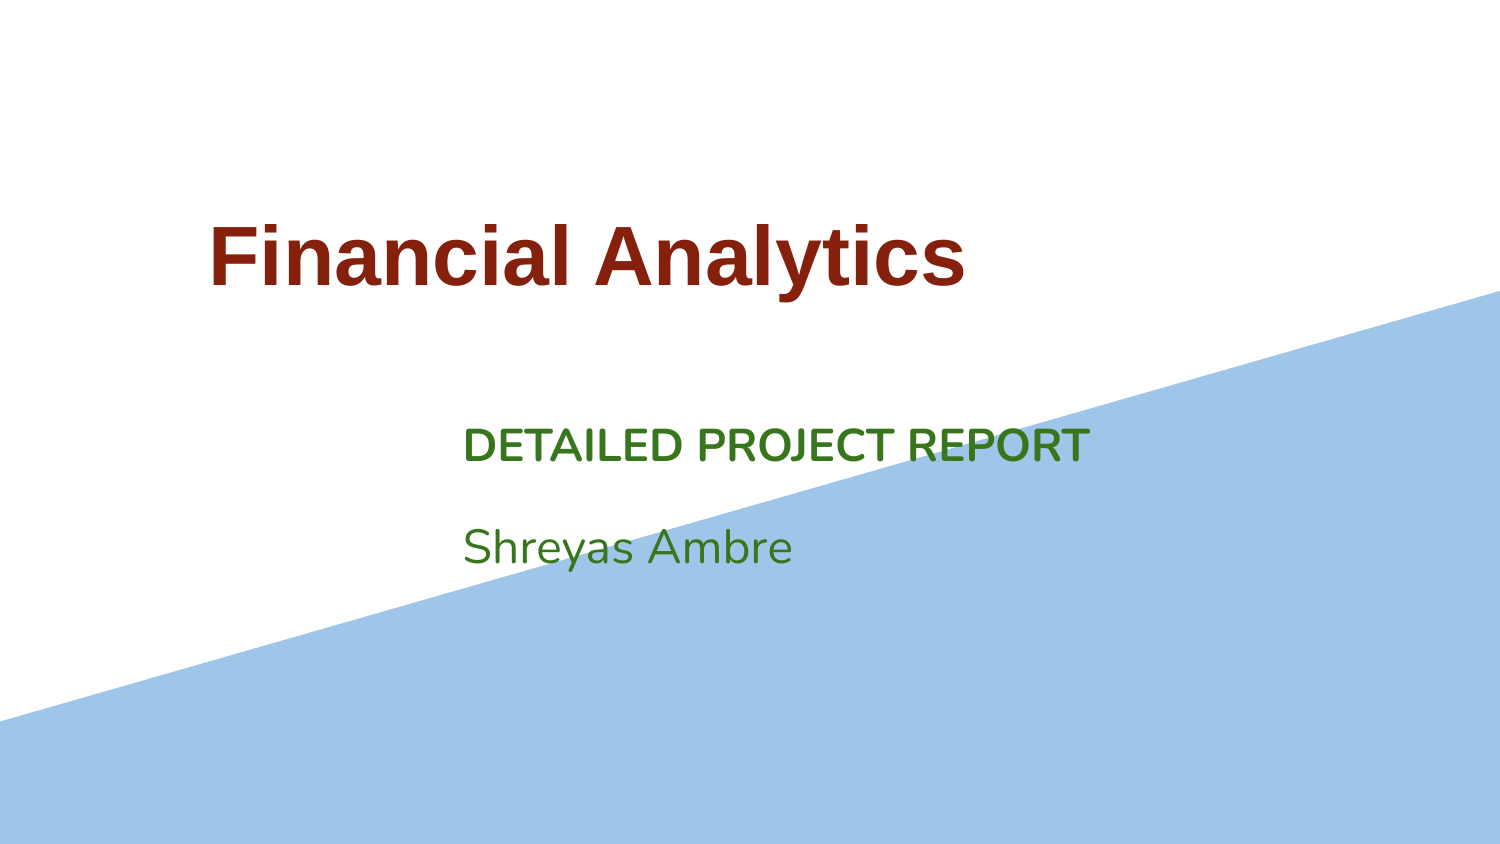

# Financial Analytics

DETAILED PROJECT REPORT

Shreyas Ambre